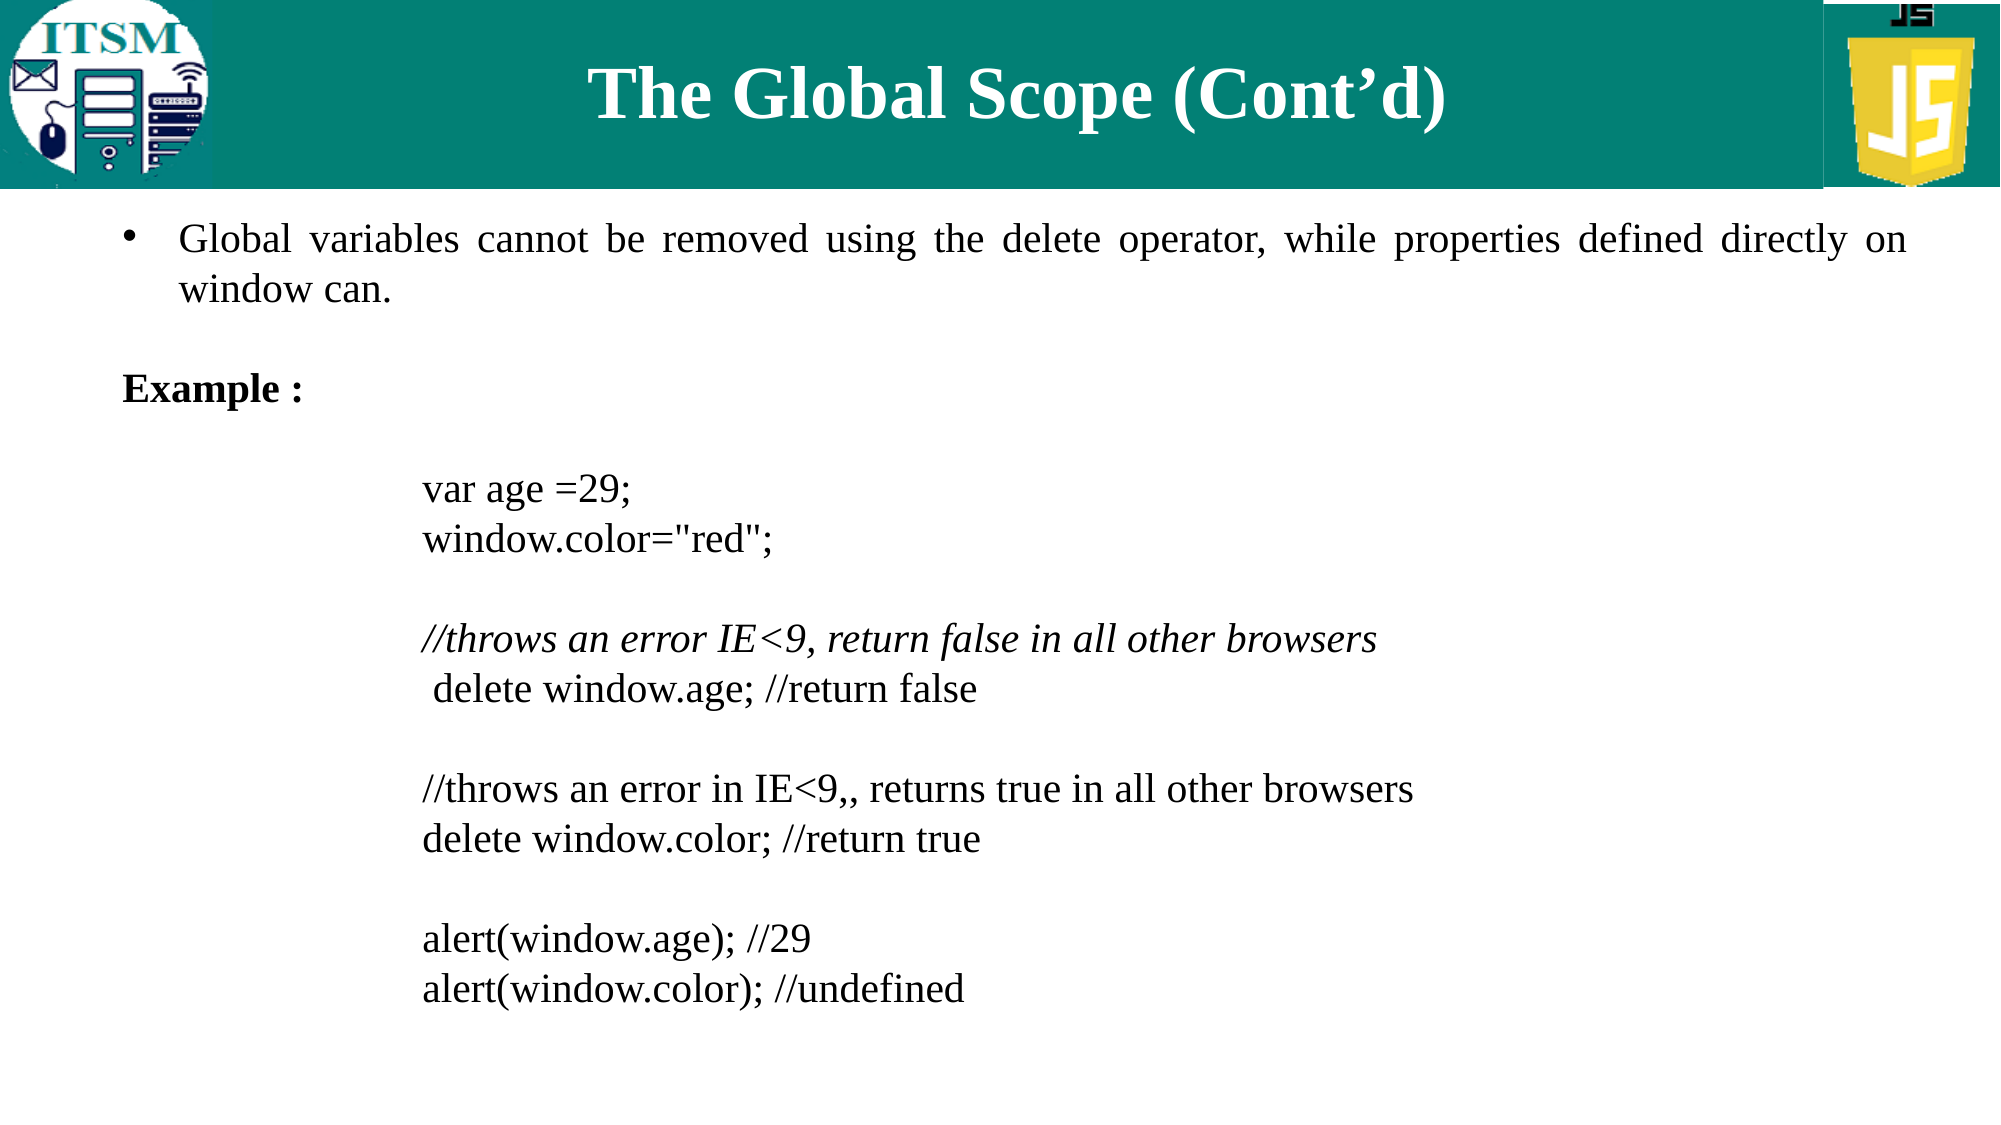

# The Global Scope (Cont’d)
Global variables cannot be removed using the delete operator, while properties defined directly on window can.

Example :

		var age =29;
		window.color="red";

		//throws an error IE<9, return false in all other browsers
		 delete window.age; //return false

		//throws an error in IE<9,, returns true in all other browsers
		delete window.color; //return true

		alert(window.age); //29
		alert(window.color); //undefined